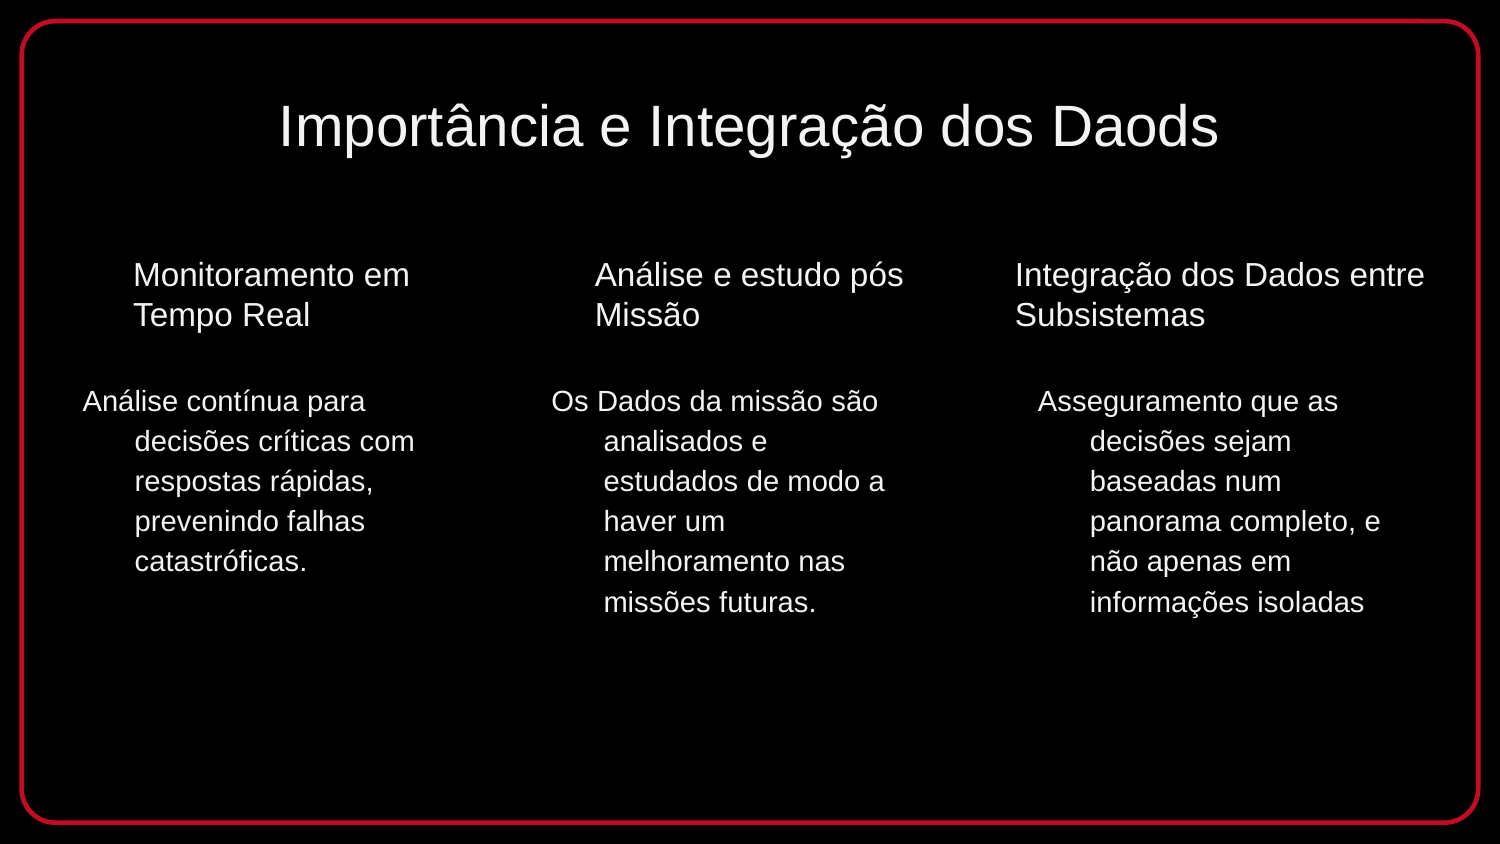

# Importância e Integração dos Daods
Monitoramento em Tempo Real
Análise e estudo pós Missão
Integração dos Dados entre Subsistemas
Análise contínua para decisões críticas com respostas rápidas, prevenindo falhas catastróficas.
Os Dados da missão são analisados e estudados de modo a haver um melhoramento nas missões futuras.
Asseguramento que as decisões sejam baseadas num panorama completo, e não apenas em informações isoladas
0006